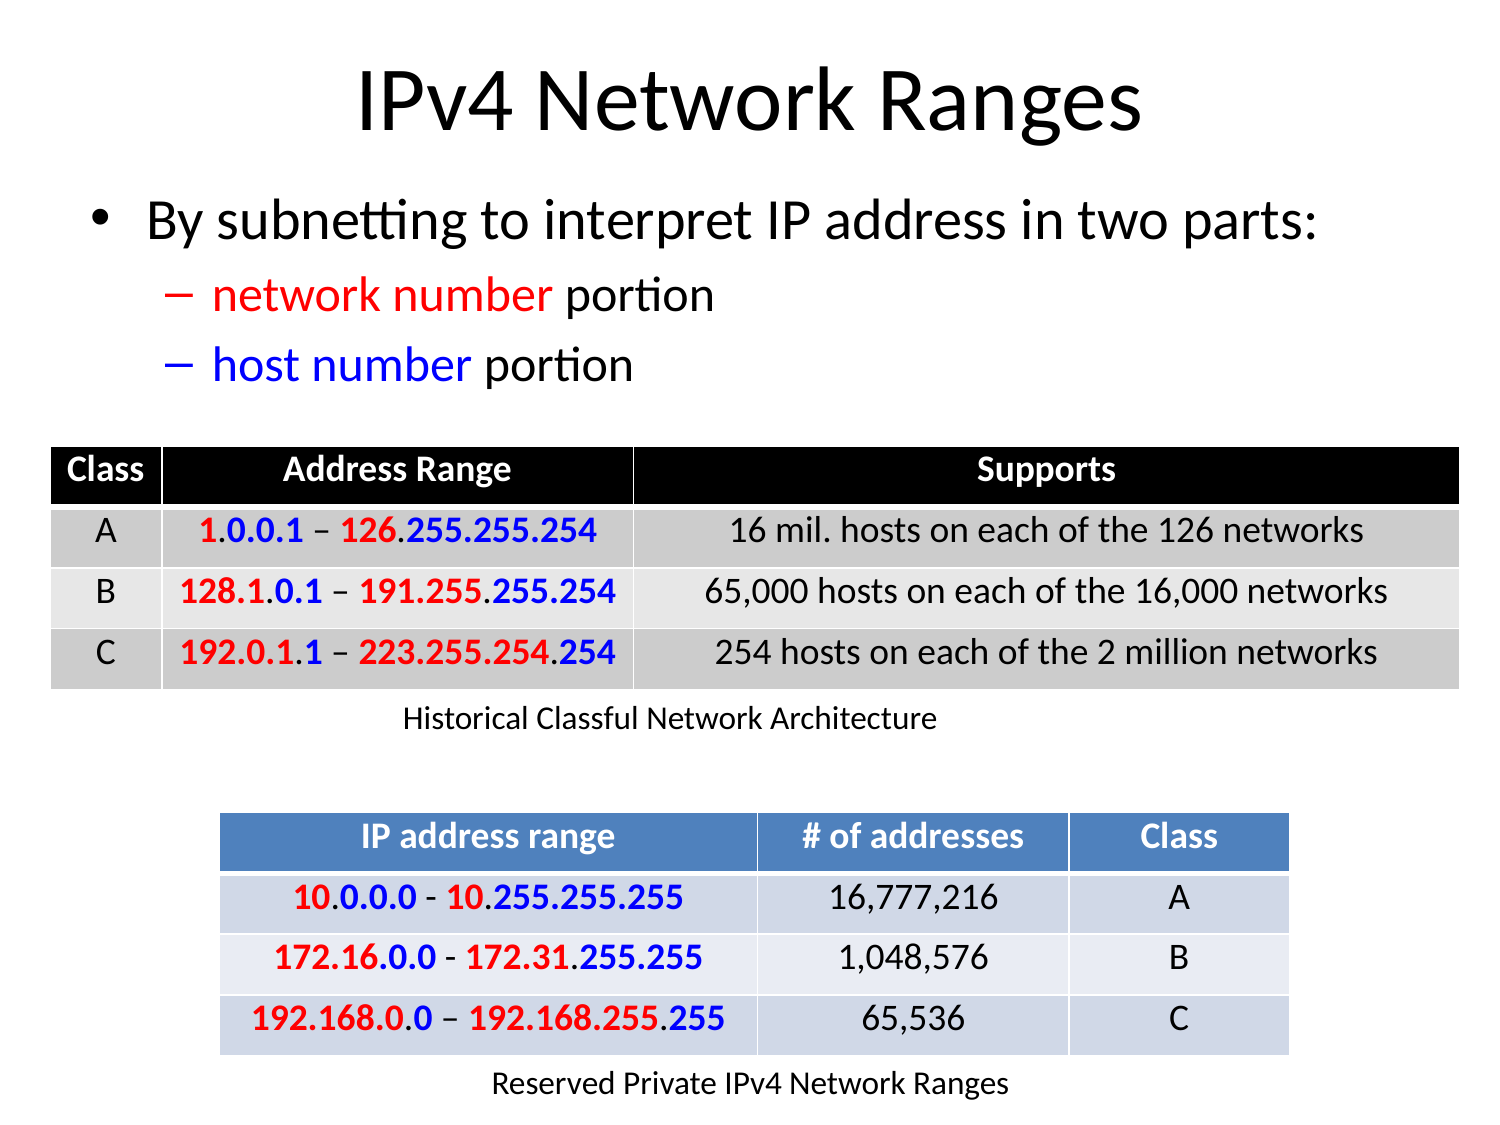

# IPv4 Network Ranges
By subnetting to interpret IP address in two parts:
network number portion
host number portion
| Class | Address Range | Supports |
| --- | --- | --- |
| A | 1.0.0.1 – 126.255.255.254 | 16 mil. hosts on each of the 126 networks |
| B | 128.1.0.1 – 191.255.255.254 | 65,000 hosts on each of the 16,000 networks |
| C | 192.0.1.1 – 223.255.254.254 | 254 hosts on each of the 2 million networks |
Historical Classful Network Architecture
| IP address range | # of addresses | Class |
| --- | --- | --- |
| 10.0.0.0 - 10.255.255.255 | 16,777,216 | A |
| 172.16.0.0 - 172.31.255.255 | 1,048,576 | B |
| 192.168.0.0 – 192.168.255.255 | 65,536 | C |
Reserved Private IPv4 Network Ranges